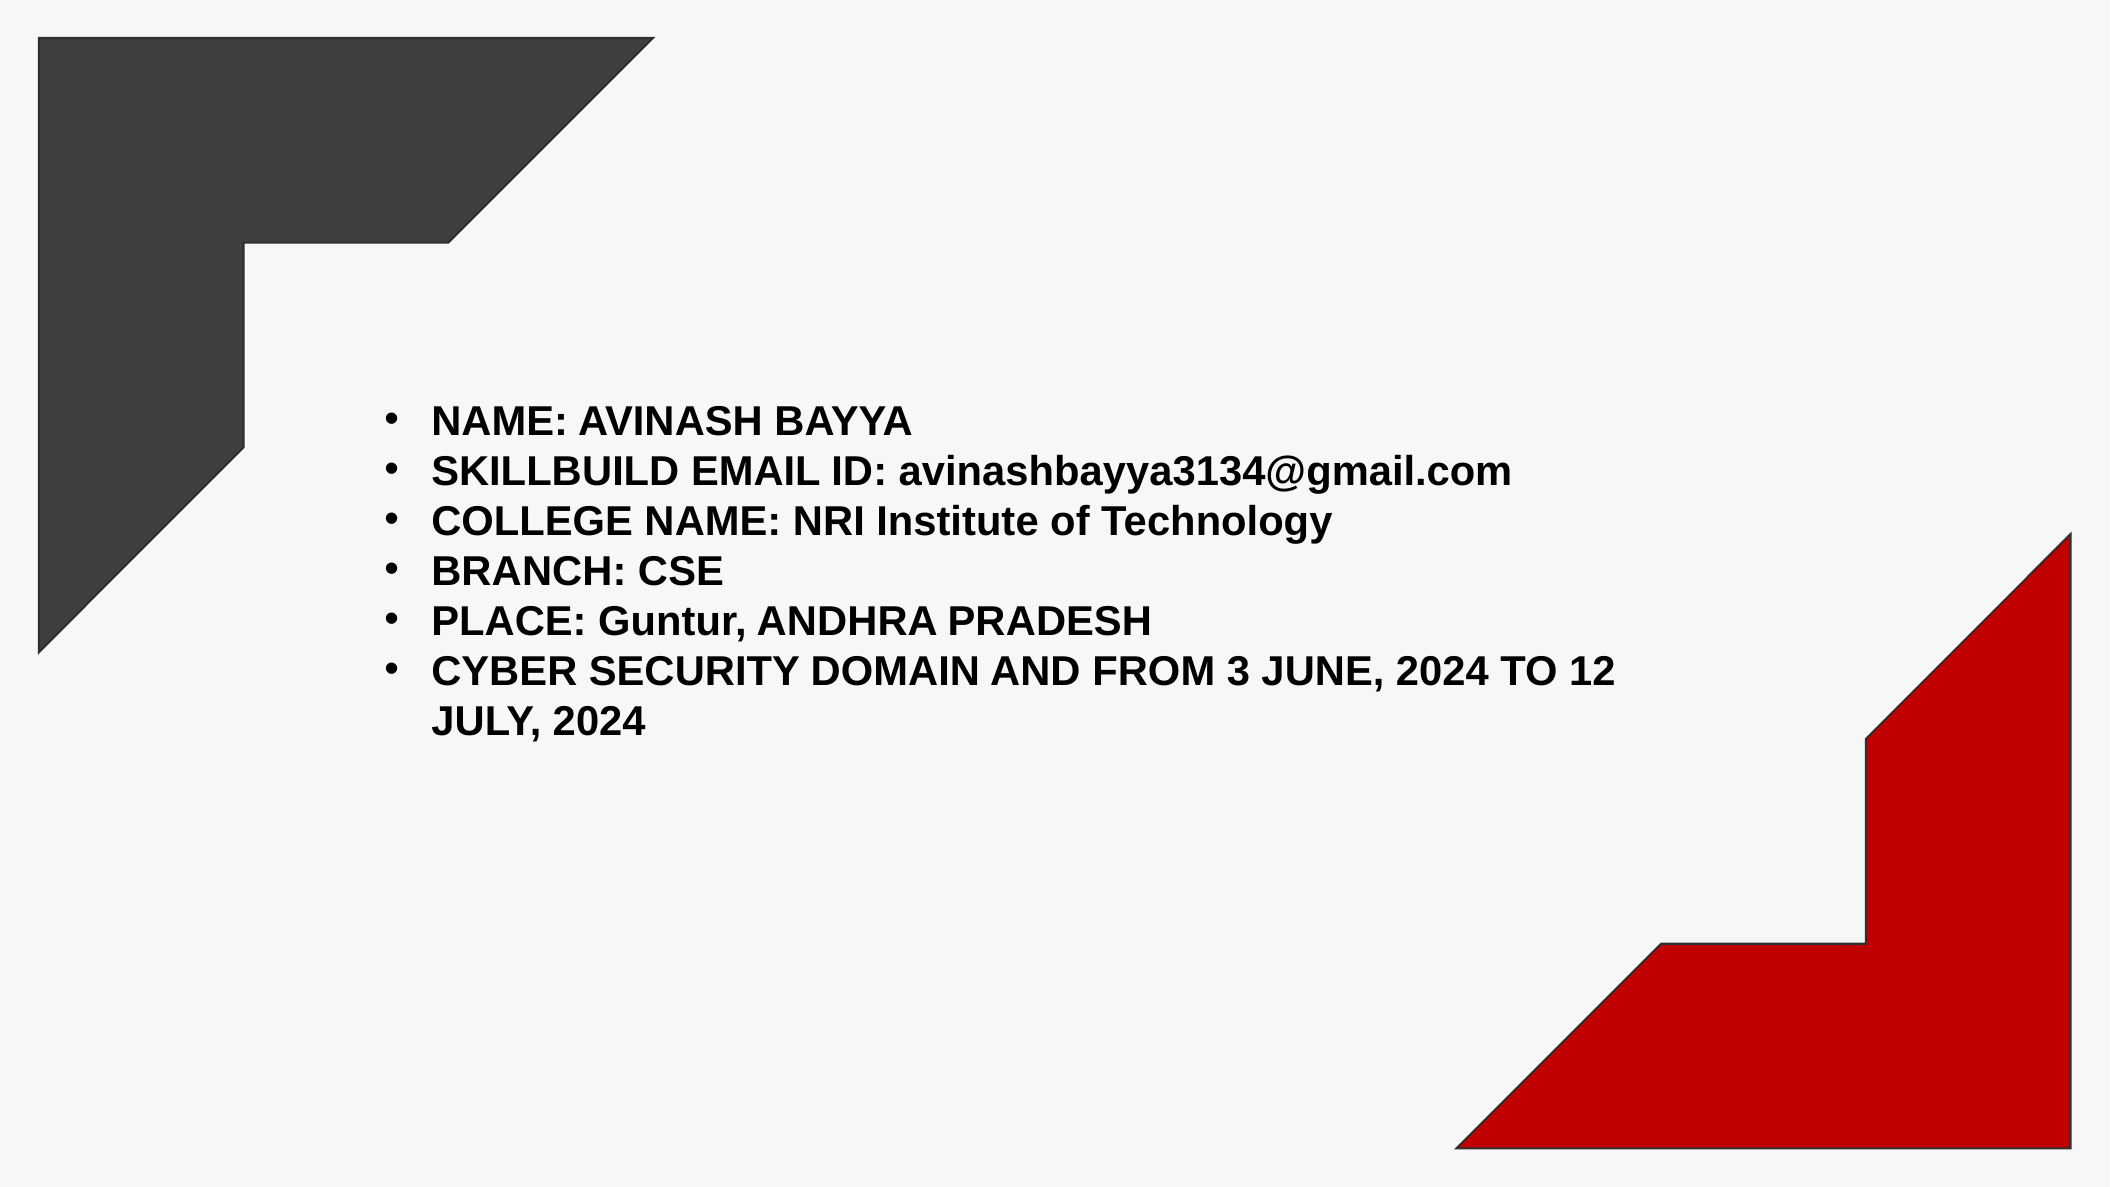

NAME: AVINASH BAYYA
SKILLBUILD EMAIL ID: avinashbayya3134@gmail.com
COLLEGE NAME: NRI Institute of Technology
BRANCH: CSE
PLACE: Guntur, ANDHRA PRADESH
CYBER SECURITY DOMAIN AND FROM 3 JUNE, 2024 TO 12 JULY, 2024